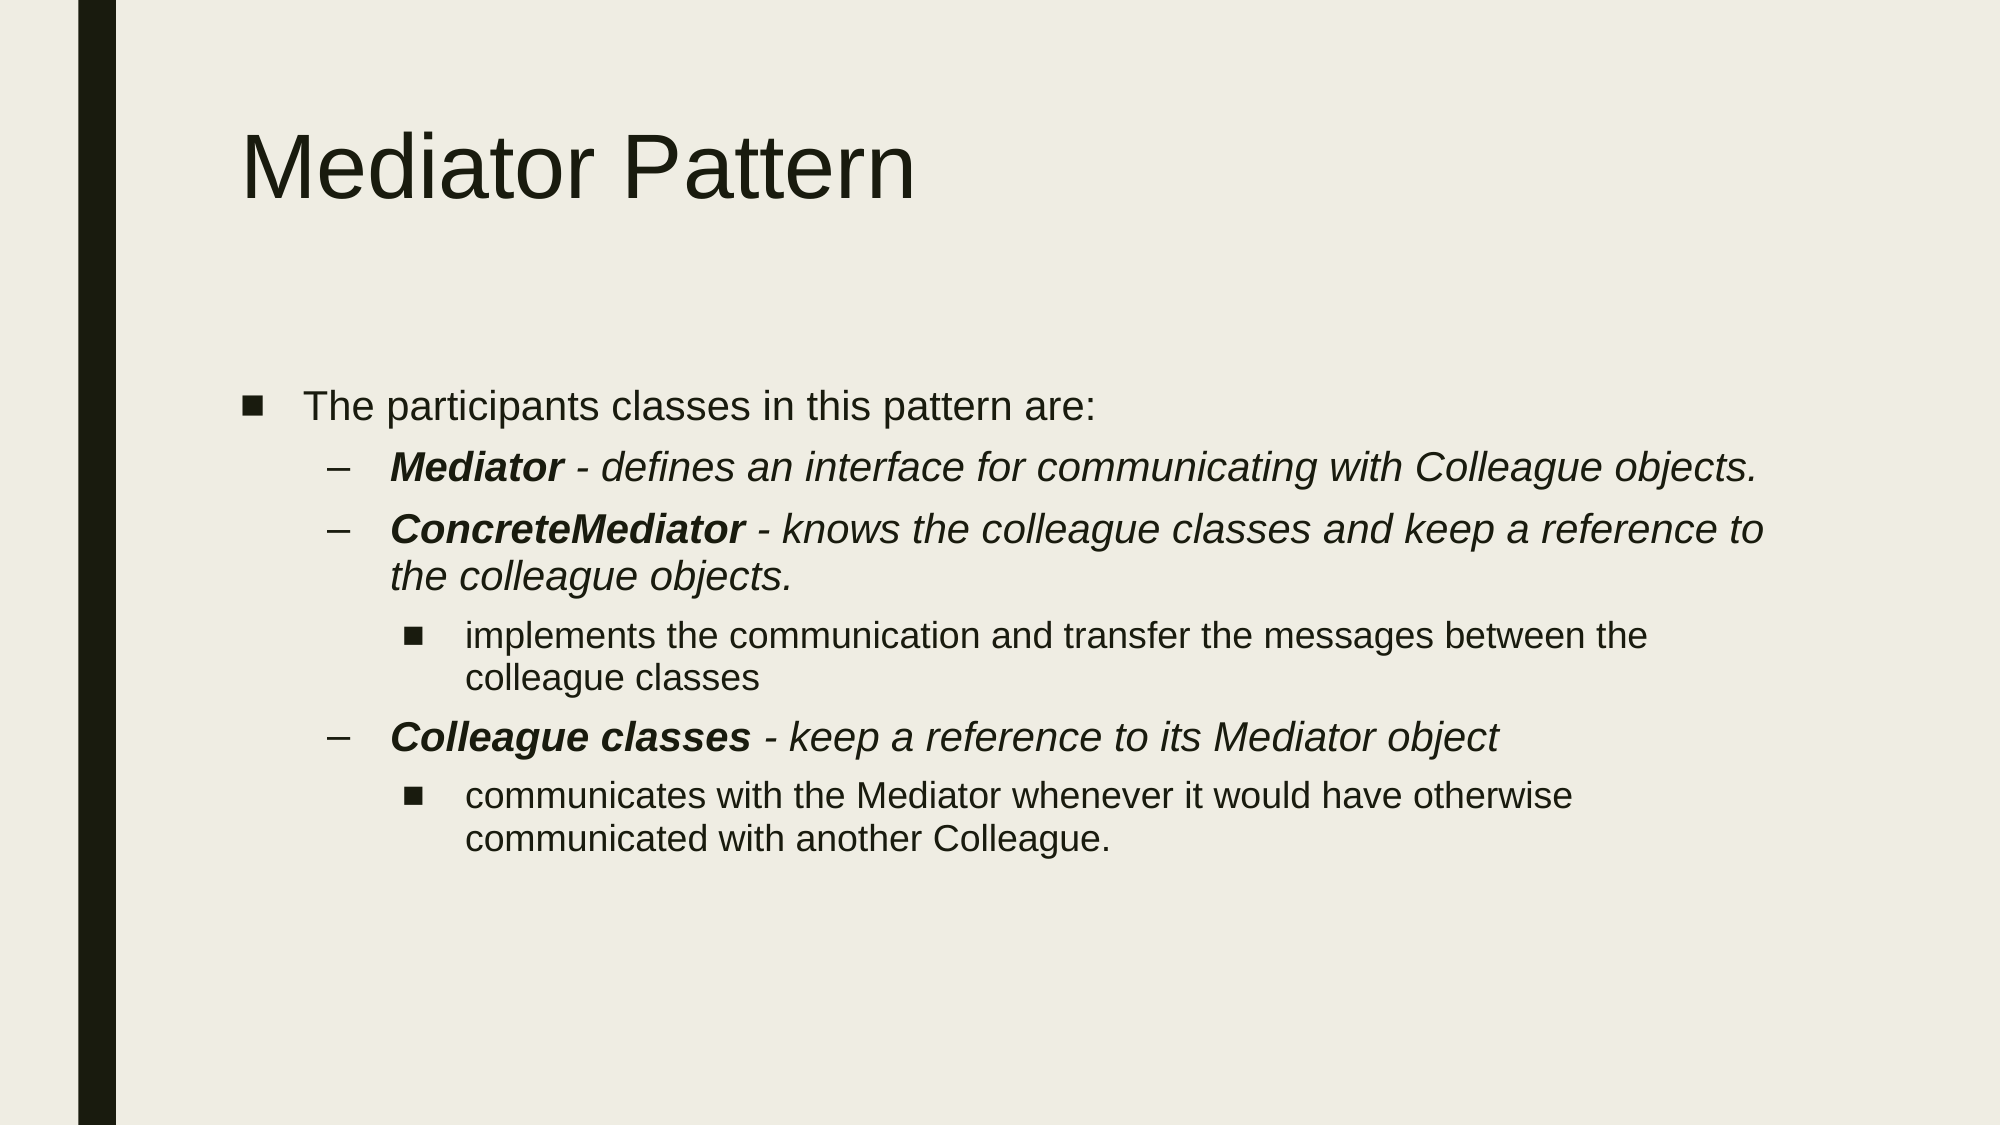

# Mediator Pattern
The participants classes in this pattern are:
Mediator - defines an interface for communicating with Colleague objects.
ConcreteMediator - knows the colleague classes and keep a reference to the colleague objects.
implements the communication and transfer the messages between the colleague classes
Colleague classes - keep a reference to its Mediator object
communicates with the Mediator whenever it would have otherwise communicated with another Colleague.